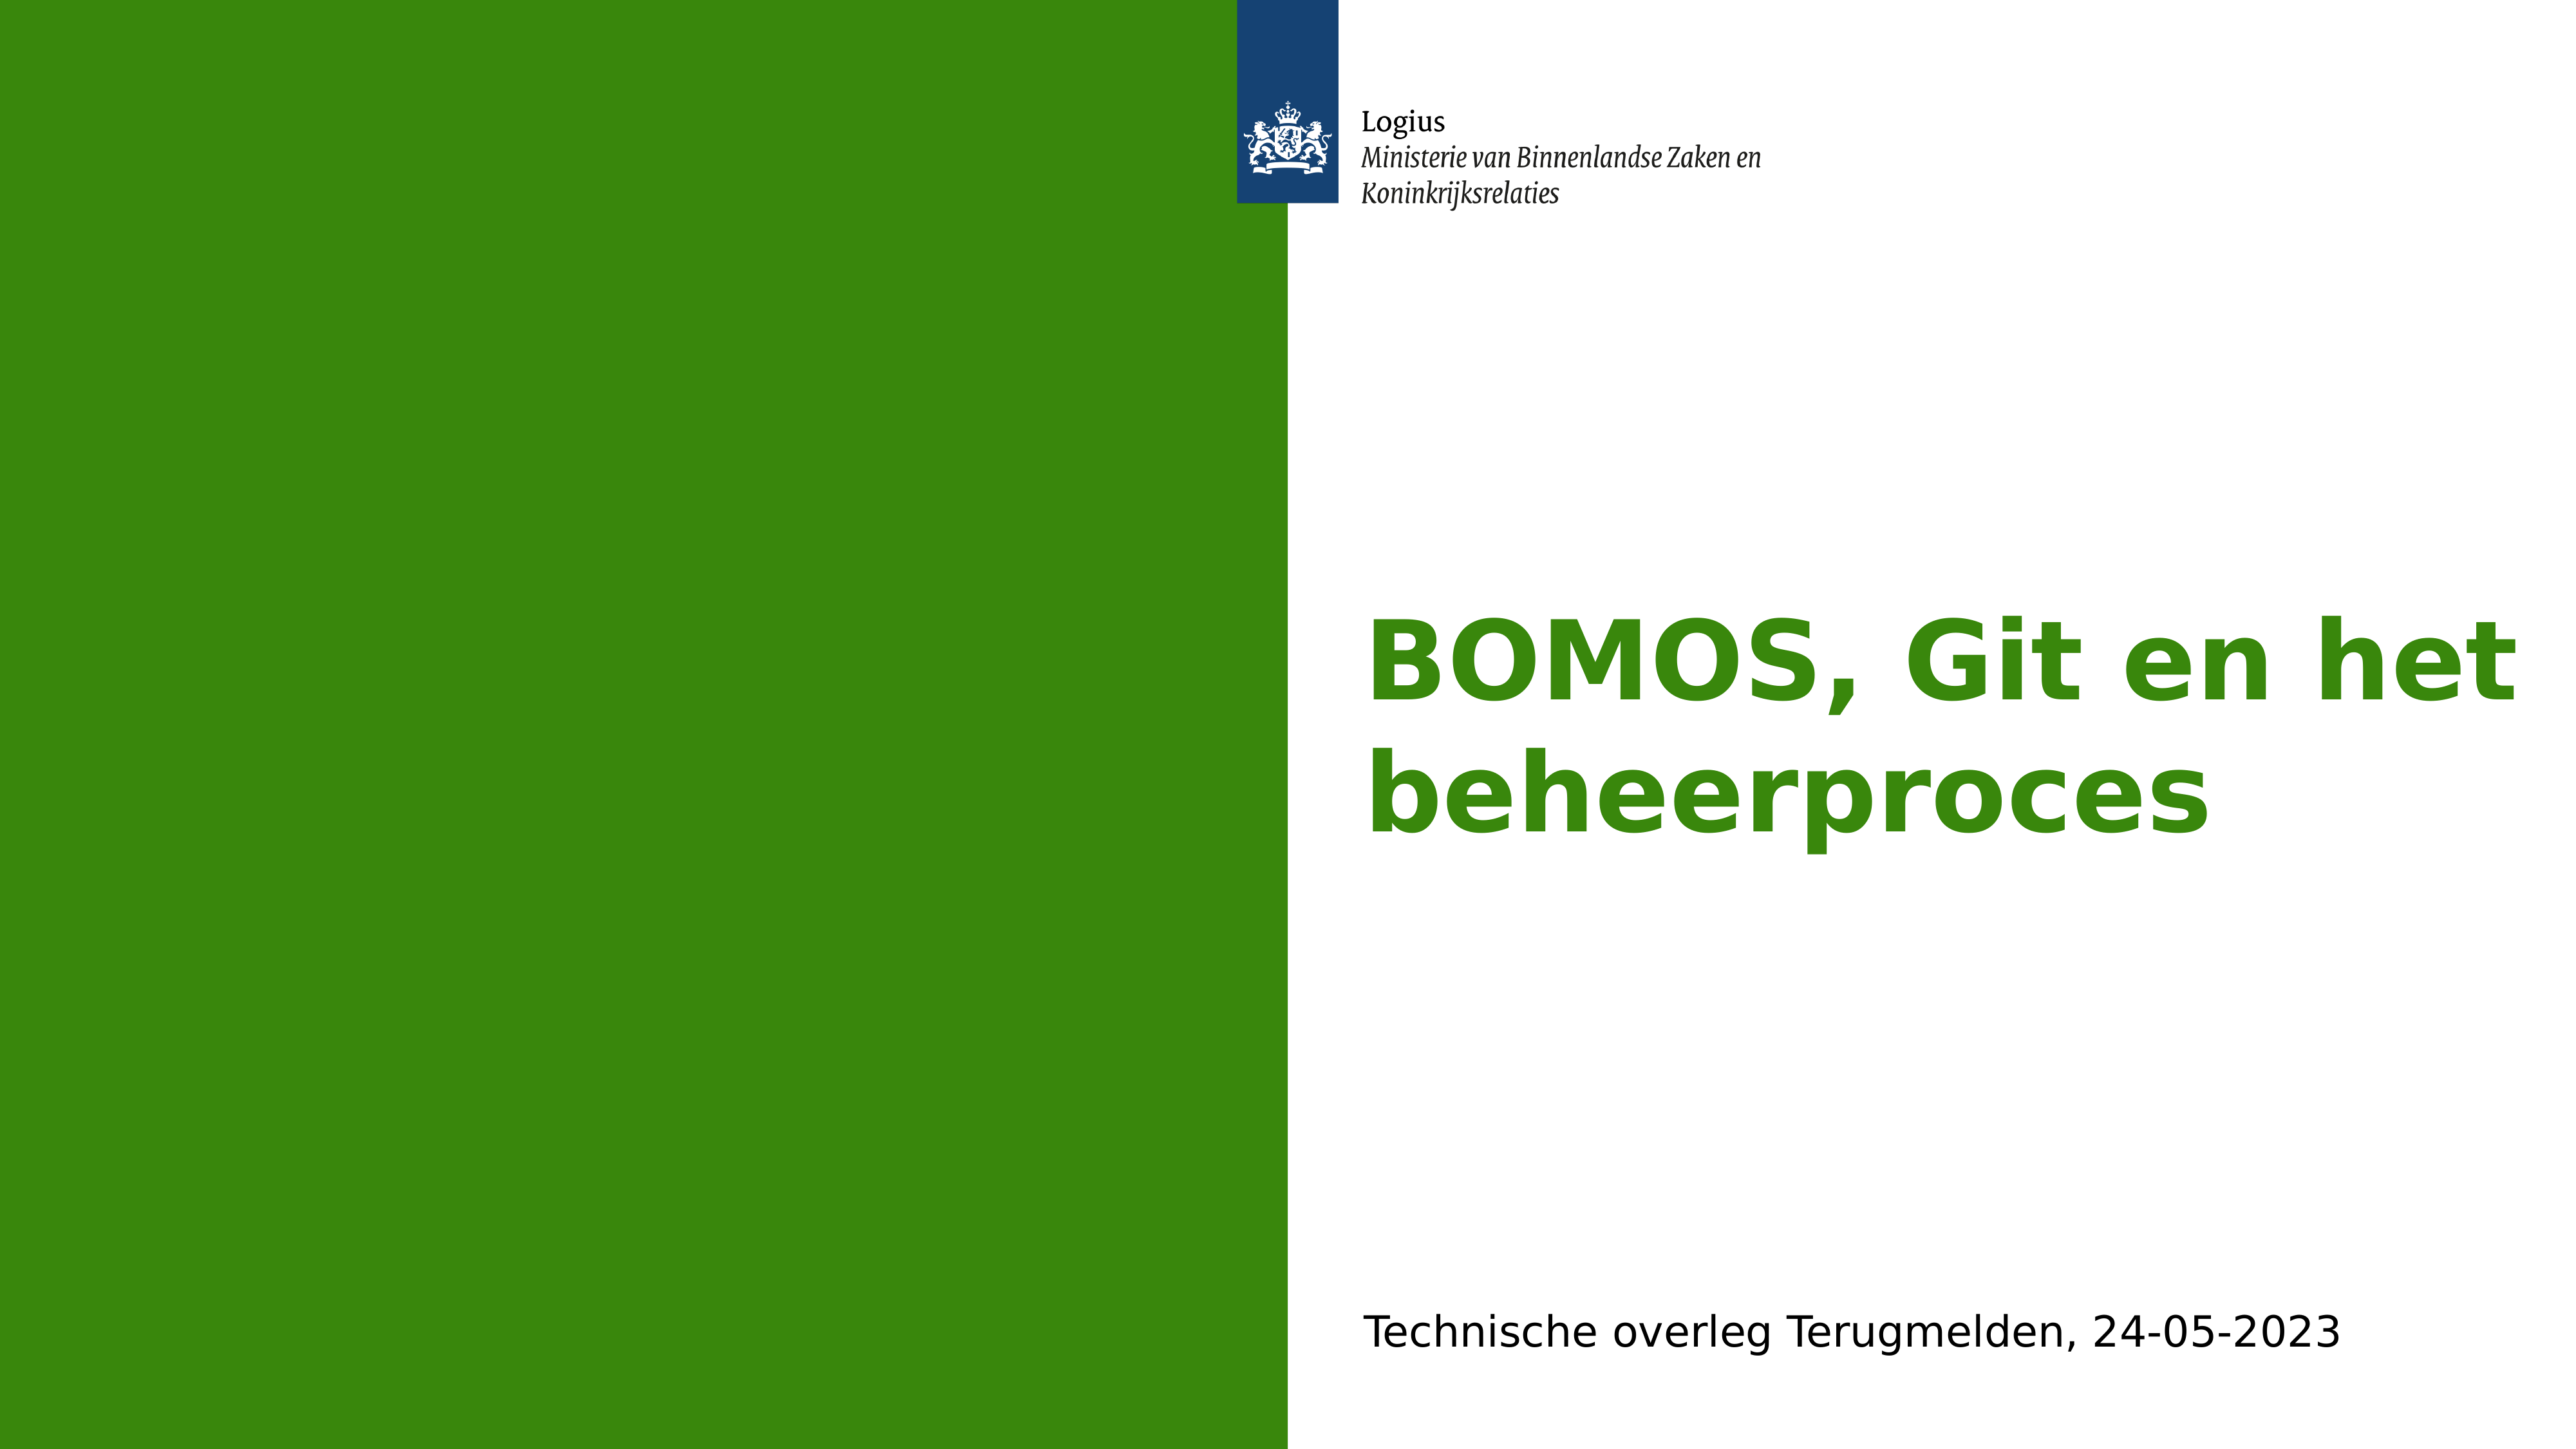

# BOMOS, Git en het beheerproces
Technische overleg Terugmelden, 24-05-2023